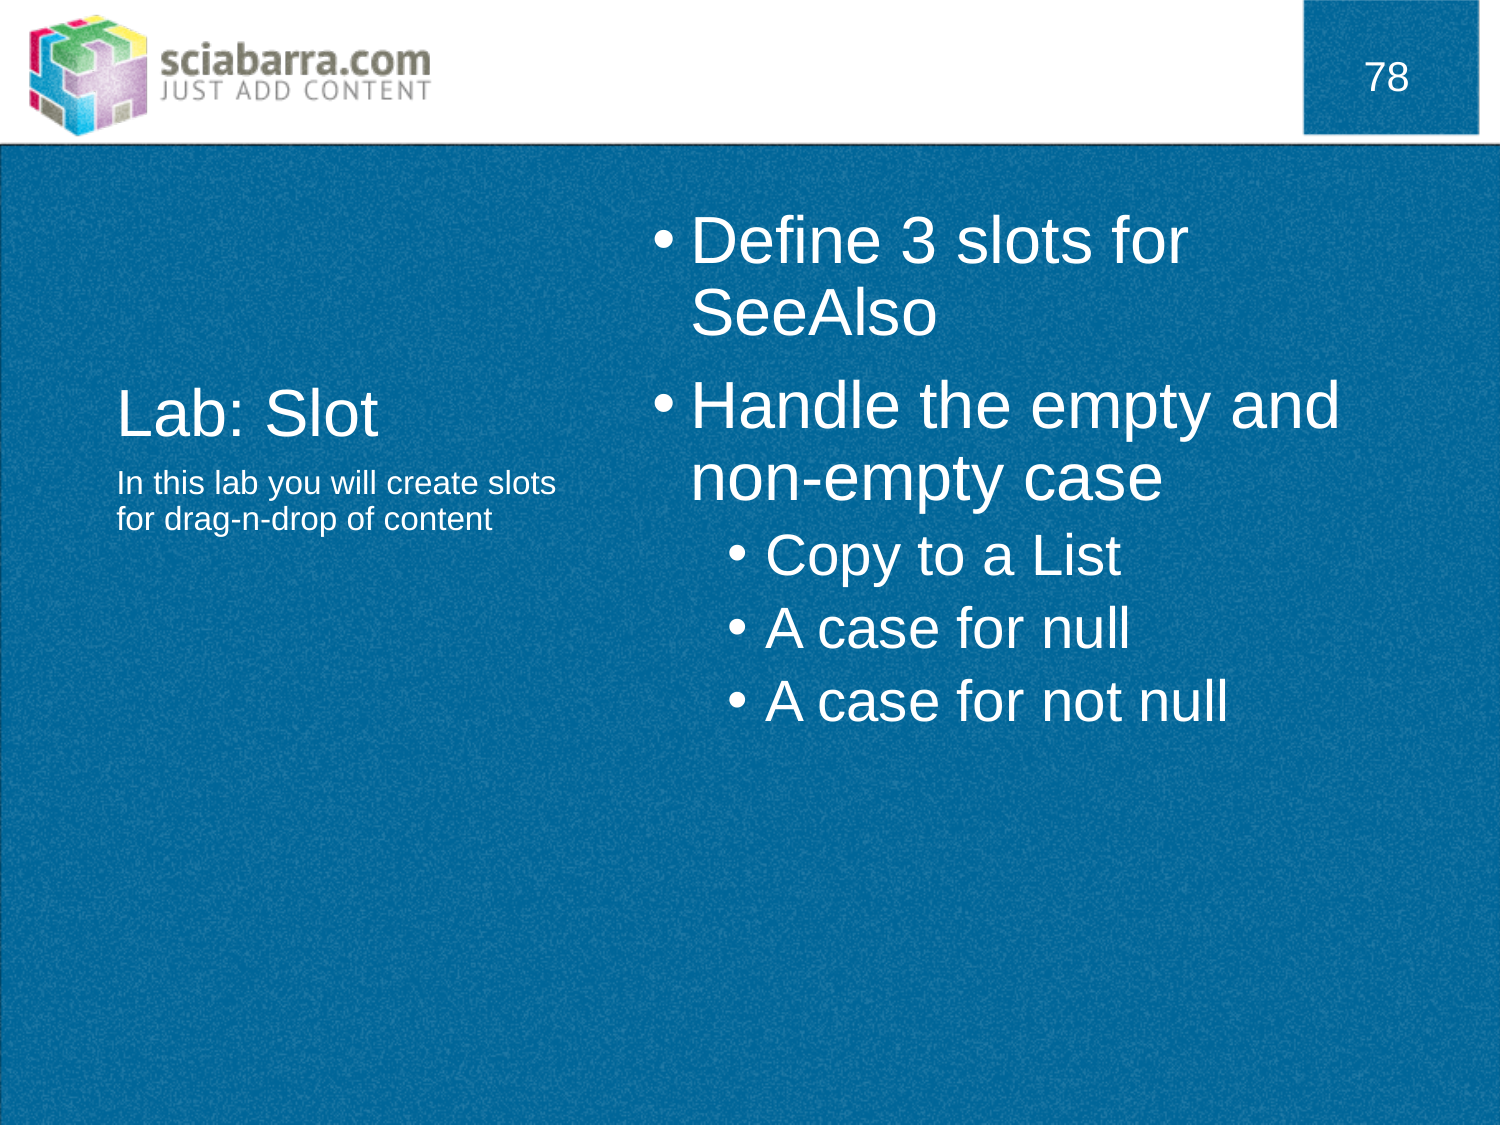

78
# Lab: Slot
Define 3 slots for
SeeAlso
Handle the empty and non-empty case
Copy to a List
A case for null
A case for not null
In this lab you will create slots for drag-n-drop of content